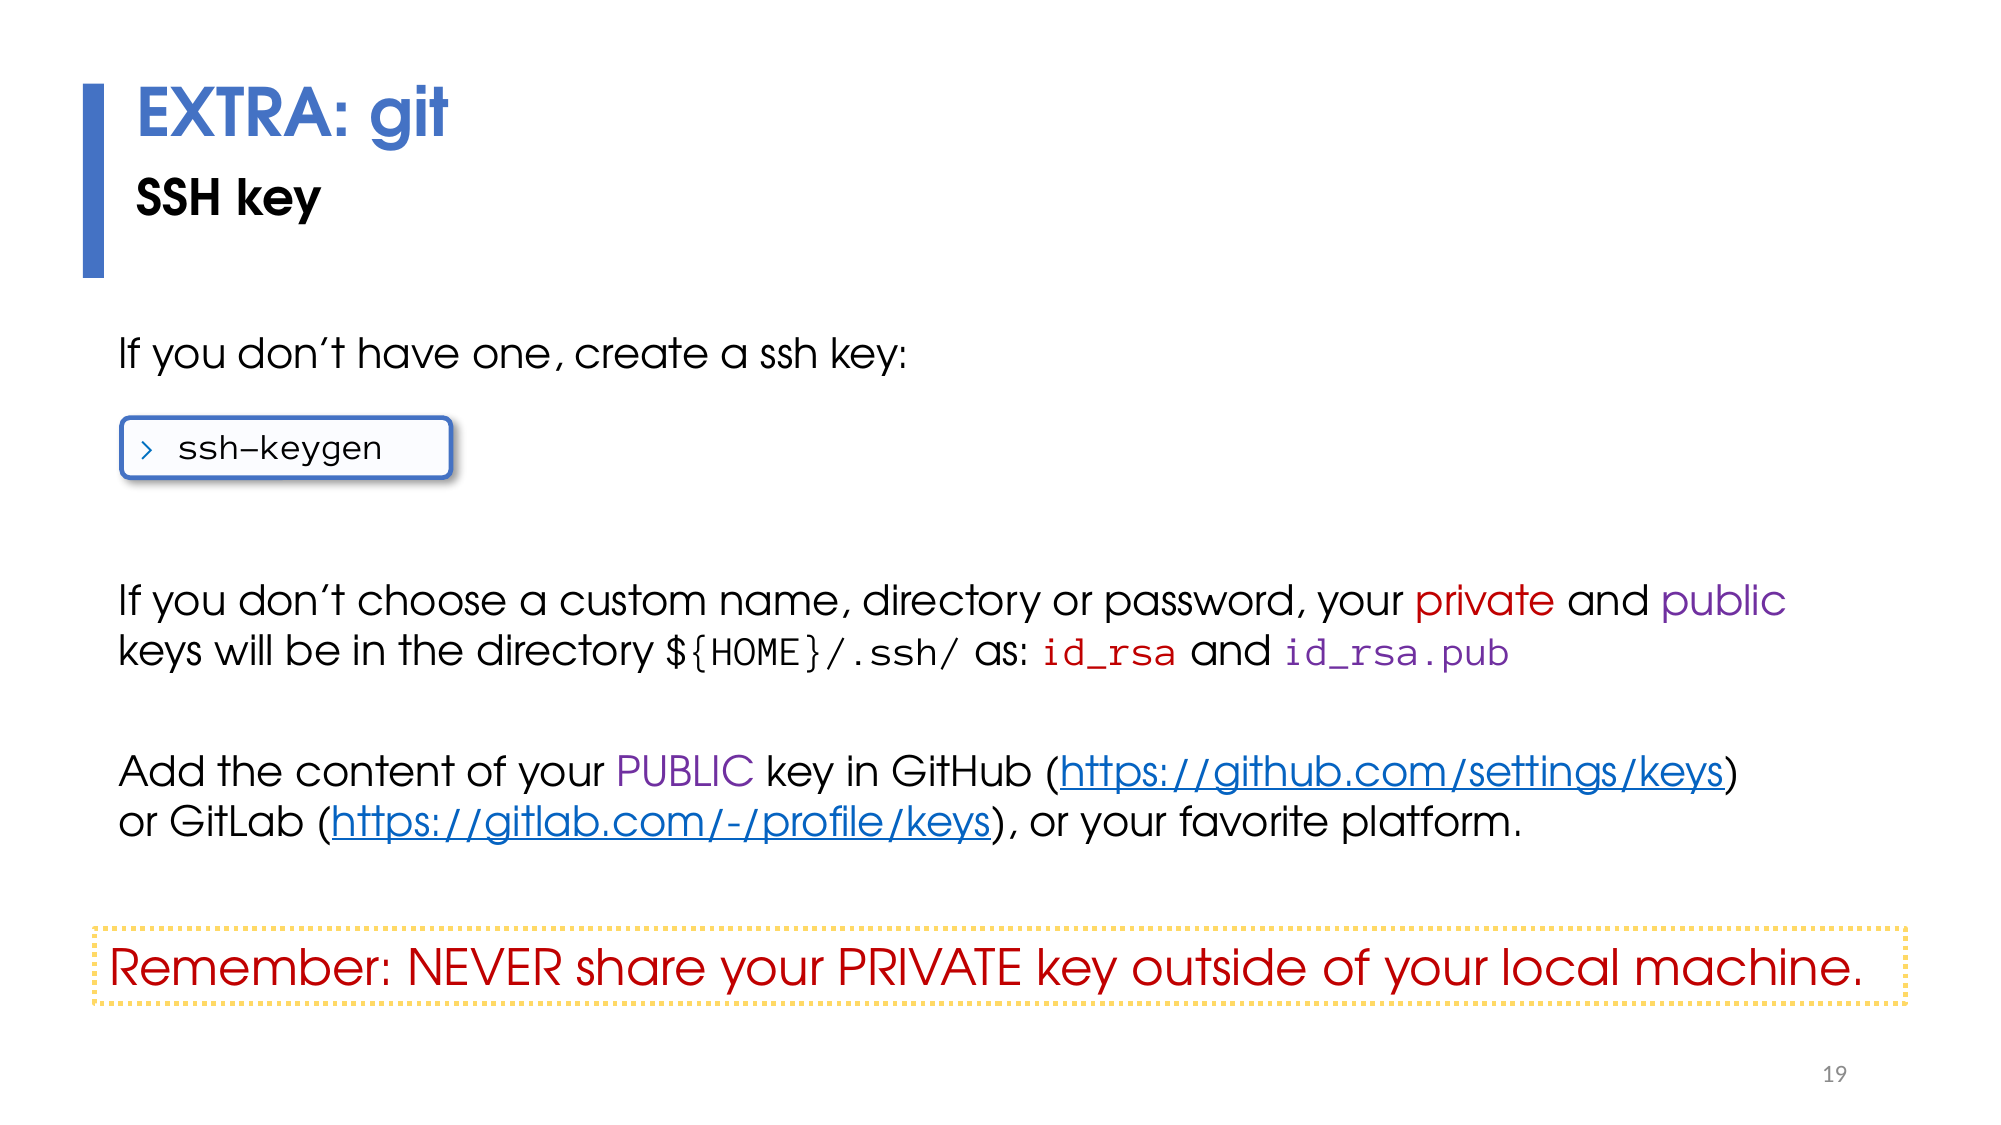

EXTRA: git

SSH key
If you don’t have one, create a ssh key:
> ssh-keygen
If you don’t choose a custom name, directory or password, your private and public keys will be in the directory ${HOME}/.ssh/ as: id_rsa and id_rsa.pub
Add the content of your PUBLIC key in GitHub (https://github.com/settings/keys) or GitLab (https://gitlab.com/-/profile/keys), or your favorite platform.
Remember: NEVER share your PRIVATE key outside of your local machine.
19